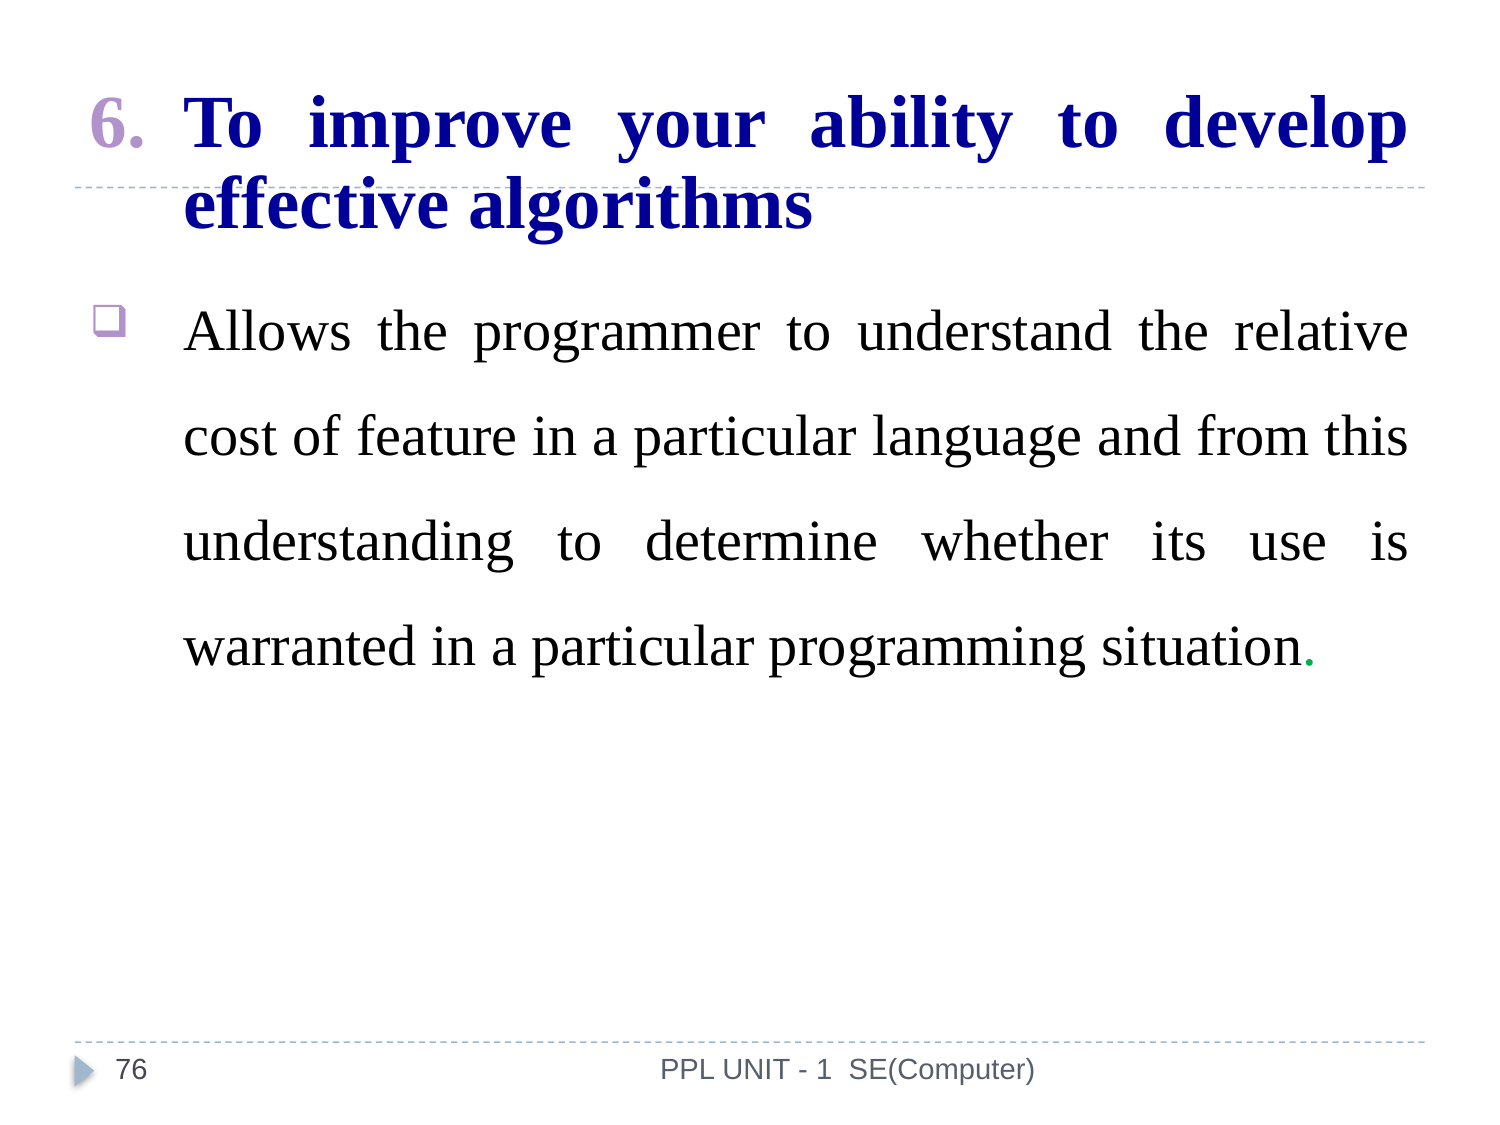

To improve your ability to develop effective algorithms
Allows the programmer to understand the relative cost of feature in a particular language and from this understanding to determine whether its use is warranted in a particular programming situation.

76
PPL UNIT - 1  SE(Computer)